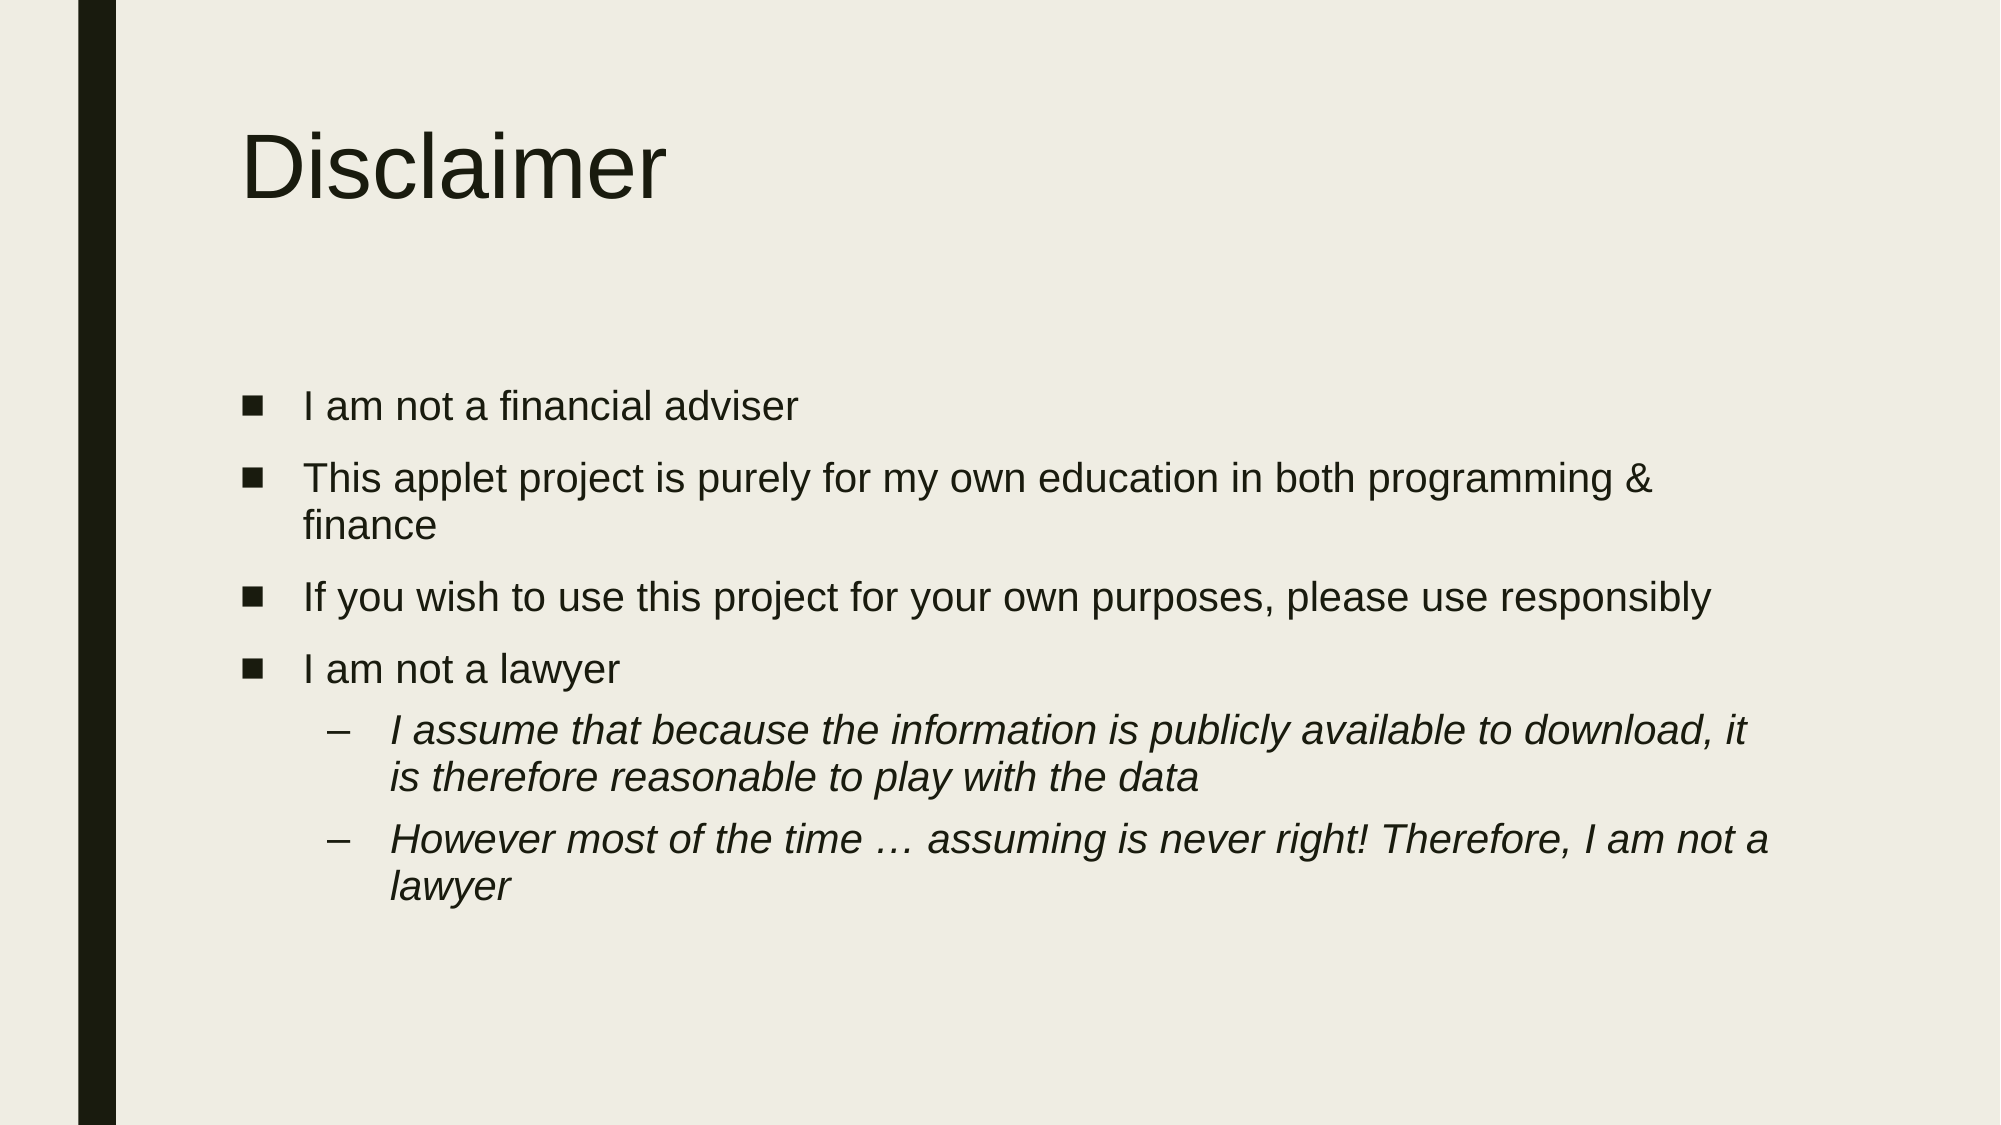

# Disclaimer
I am not a financial adviser
This applet project is purely for my own education in both programming & finance
If you wish to use this project for your own purposes, please use responsibly
I am not a lawyer
I assume that because the information is publicly available to download, it is therefore reasonable to play with the data
However most of the time … assuming is never right! Therefore, I am not a lawyer